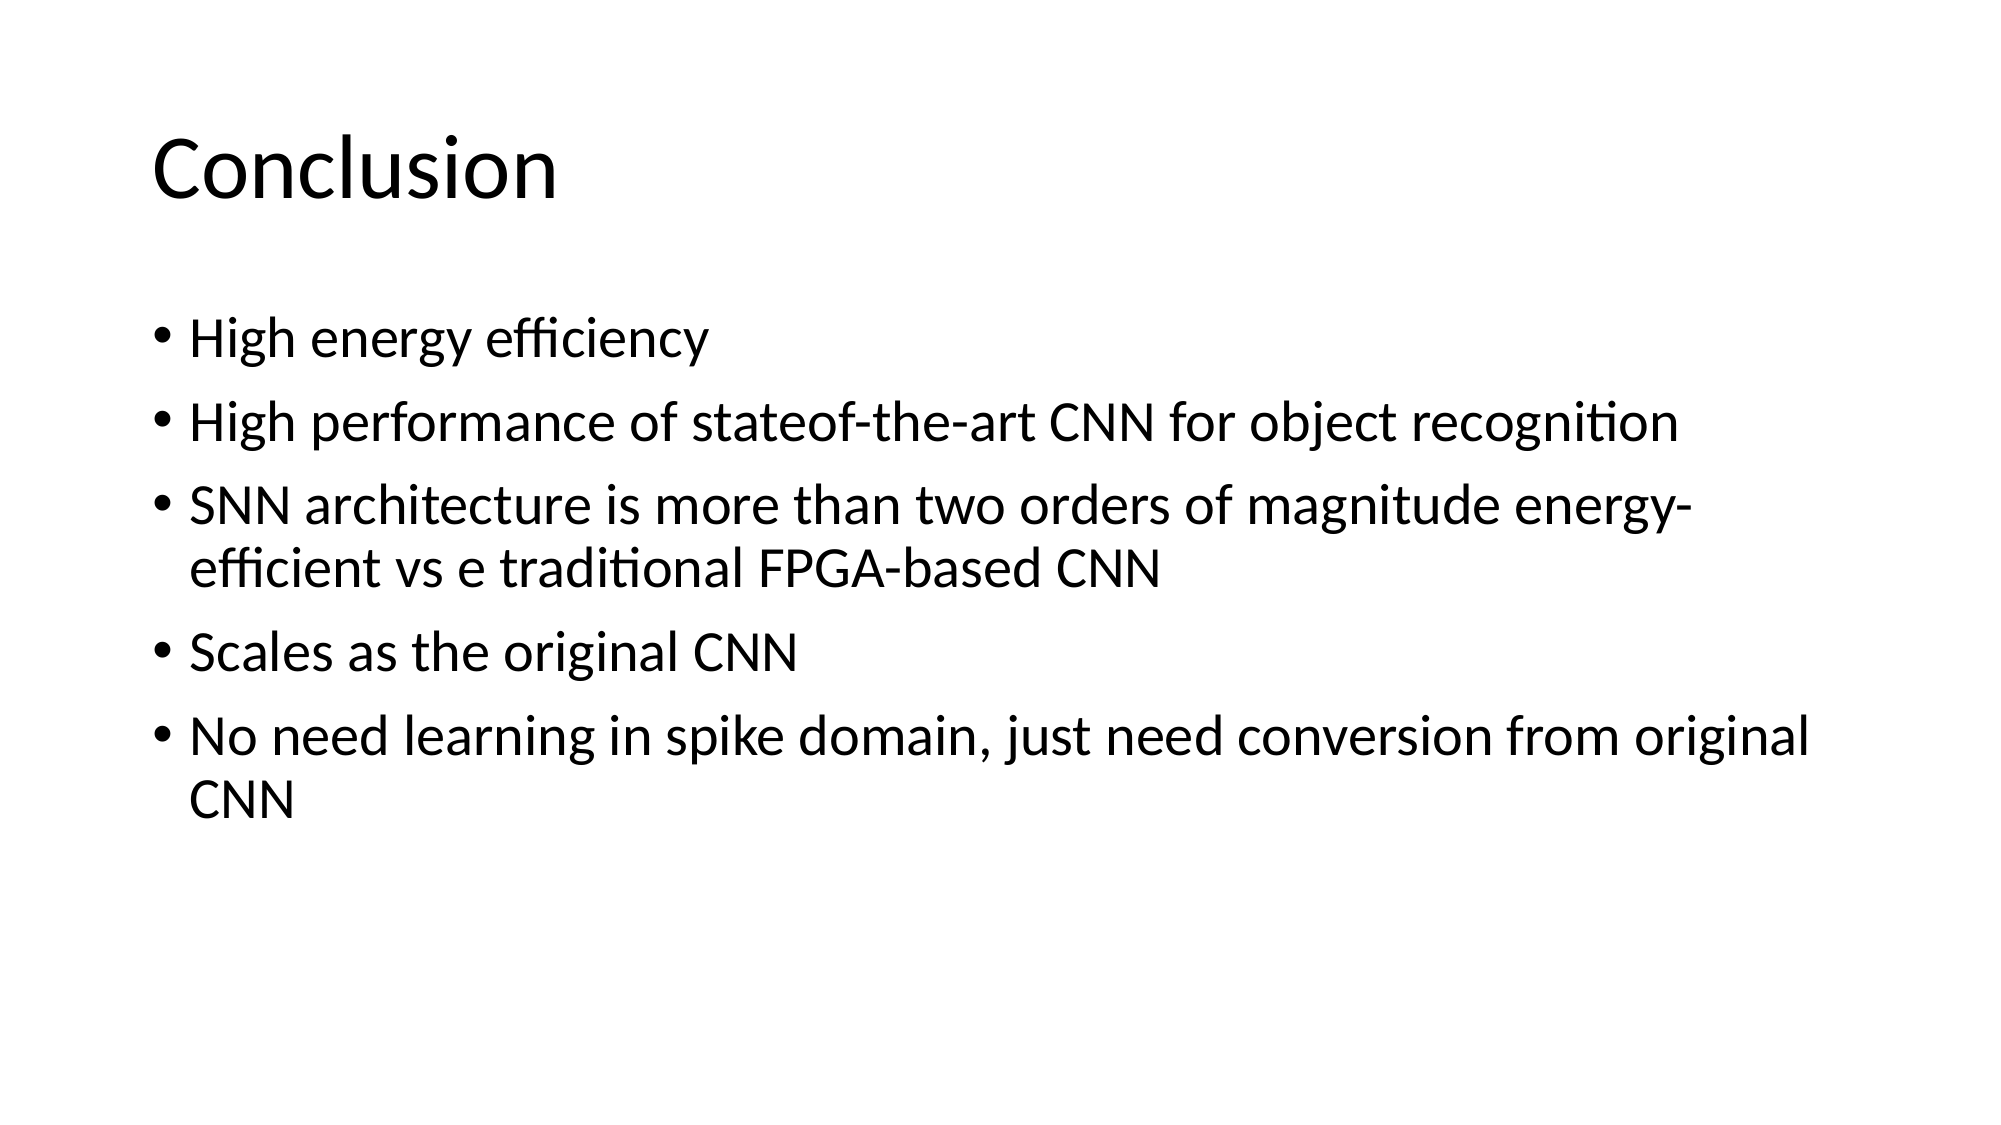

# Conclusion
High energy efficiency
High performance of stateof-the-art CNN for object recognition
SNN architecture is more than two orders of magnitude energy-efficient vs e traditional FPGA-based CNN
Scales as the original CNN
No need learning in spike domain, just need conversion from original CNN